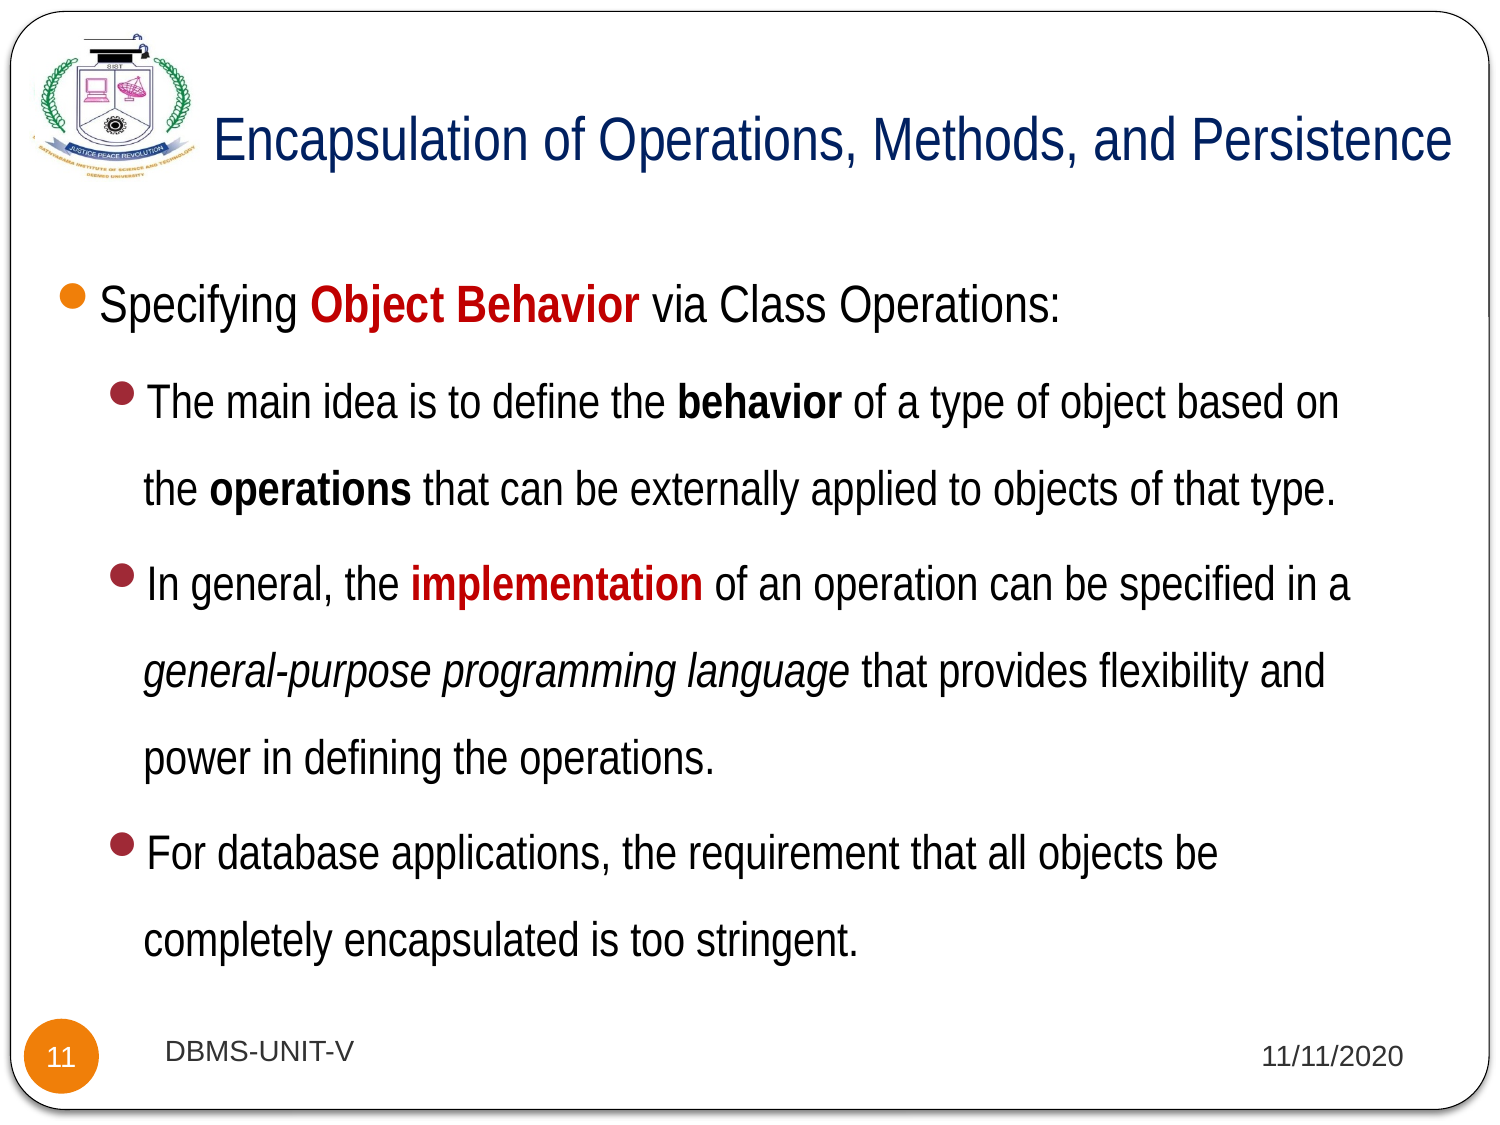

# Encapsulation of Operations, Methods, and Persistence
Specifying Object Behavior via Class Operations:
The main idea is to define the behavior of a type of object based on the operations that can be externally applied to objects of that type.
In general, the implementation of an operation can be specified in a general-purpose programming language that provides flexibility and power in defining the operations.
For database applications, the requirement that all objects be completely encapsulated is too stringent.

DBMS-UNIT-V
11/11/2020
11